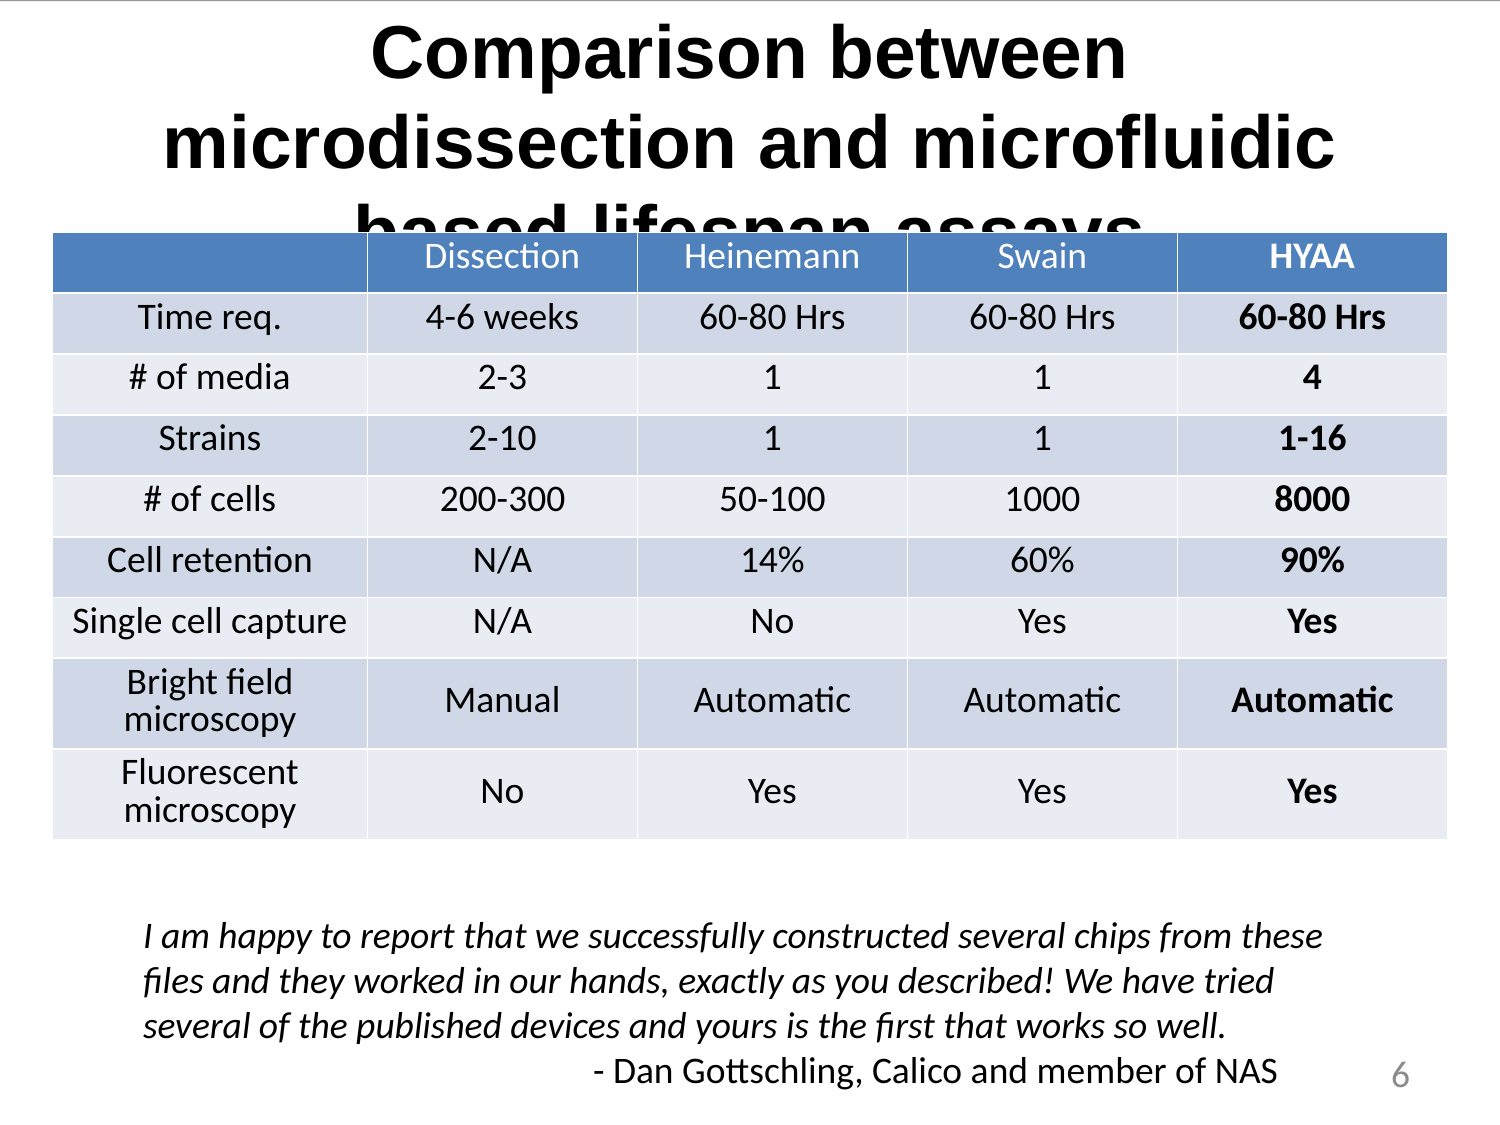

# Comparison between microdissection and microfluidic based lifespan assays
|  | Dissection | Heinemann | Swain | HYAA |
| --- | --- | --- | --- | --- |
| Time req. | 4-6 weeks | 60-80 Hrs | 60-80 Hrs | 60-80 Hrs |
| # of media | 2-3 | 1 | 1 | 4 |
| Strains | 2-10 | 1 | 1 | 1-16 |
| # of cells | 200-300 | 50-100 | 1000 | 8000 |
| Cell retention | N/A | 14% | 60% | 90% |
| Single cell capture | N/A | No | Yes | Yes |
| Bright field microscopy | Manual | Automatic | Automatic | Automatic |
| Fluorescent microscopy | No | Yes | Yes | Yes |
I am happy to report that we successfully constructed several chips from these files and they worked in our hands, exactly as you described! We have tried several of the published devices and yours is the first that works so well.
			- Dan Gottschling, Calico and member of NAS
6